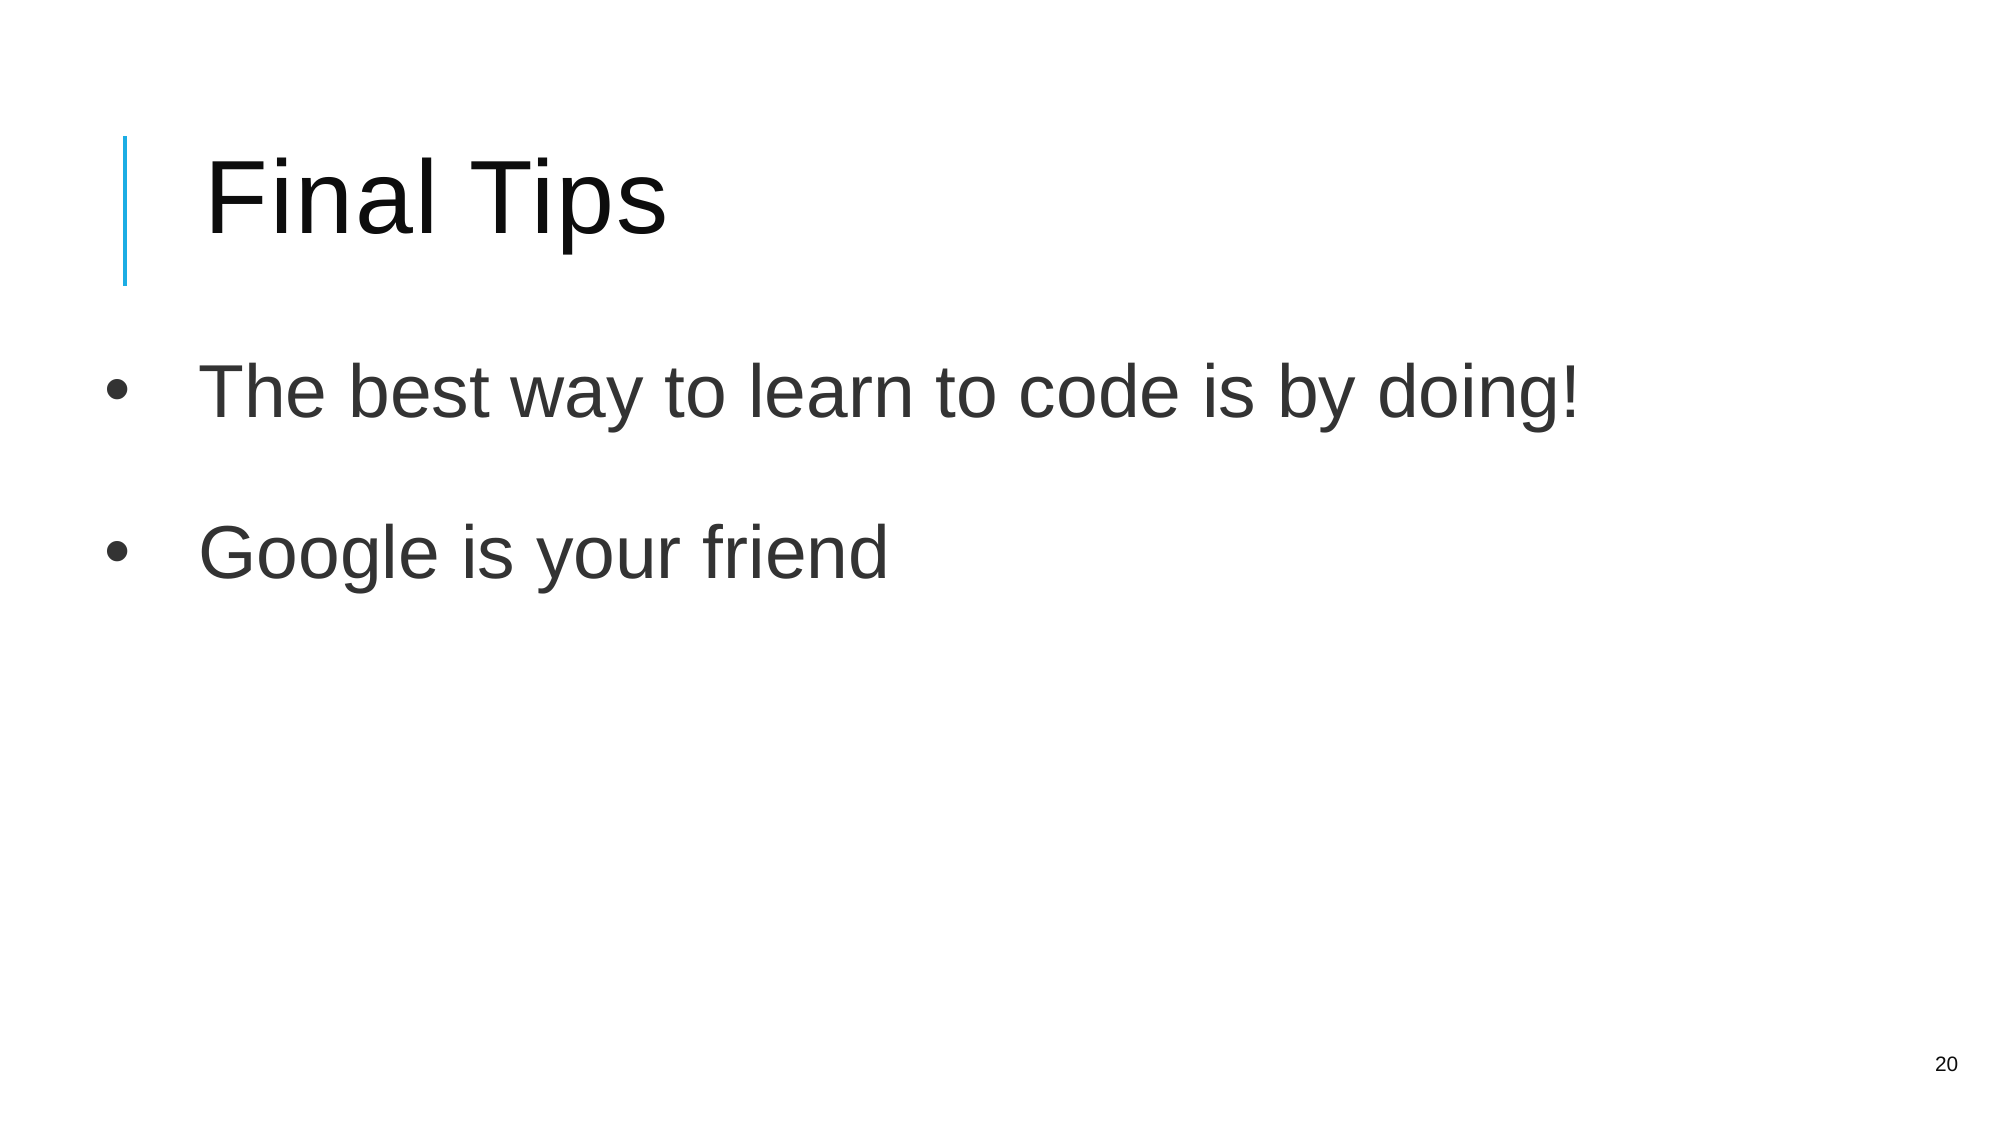

# Final Tips

The best way to learn to code is by doing!

Google is your friend
20